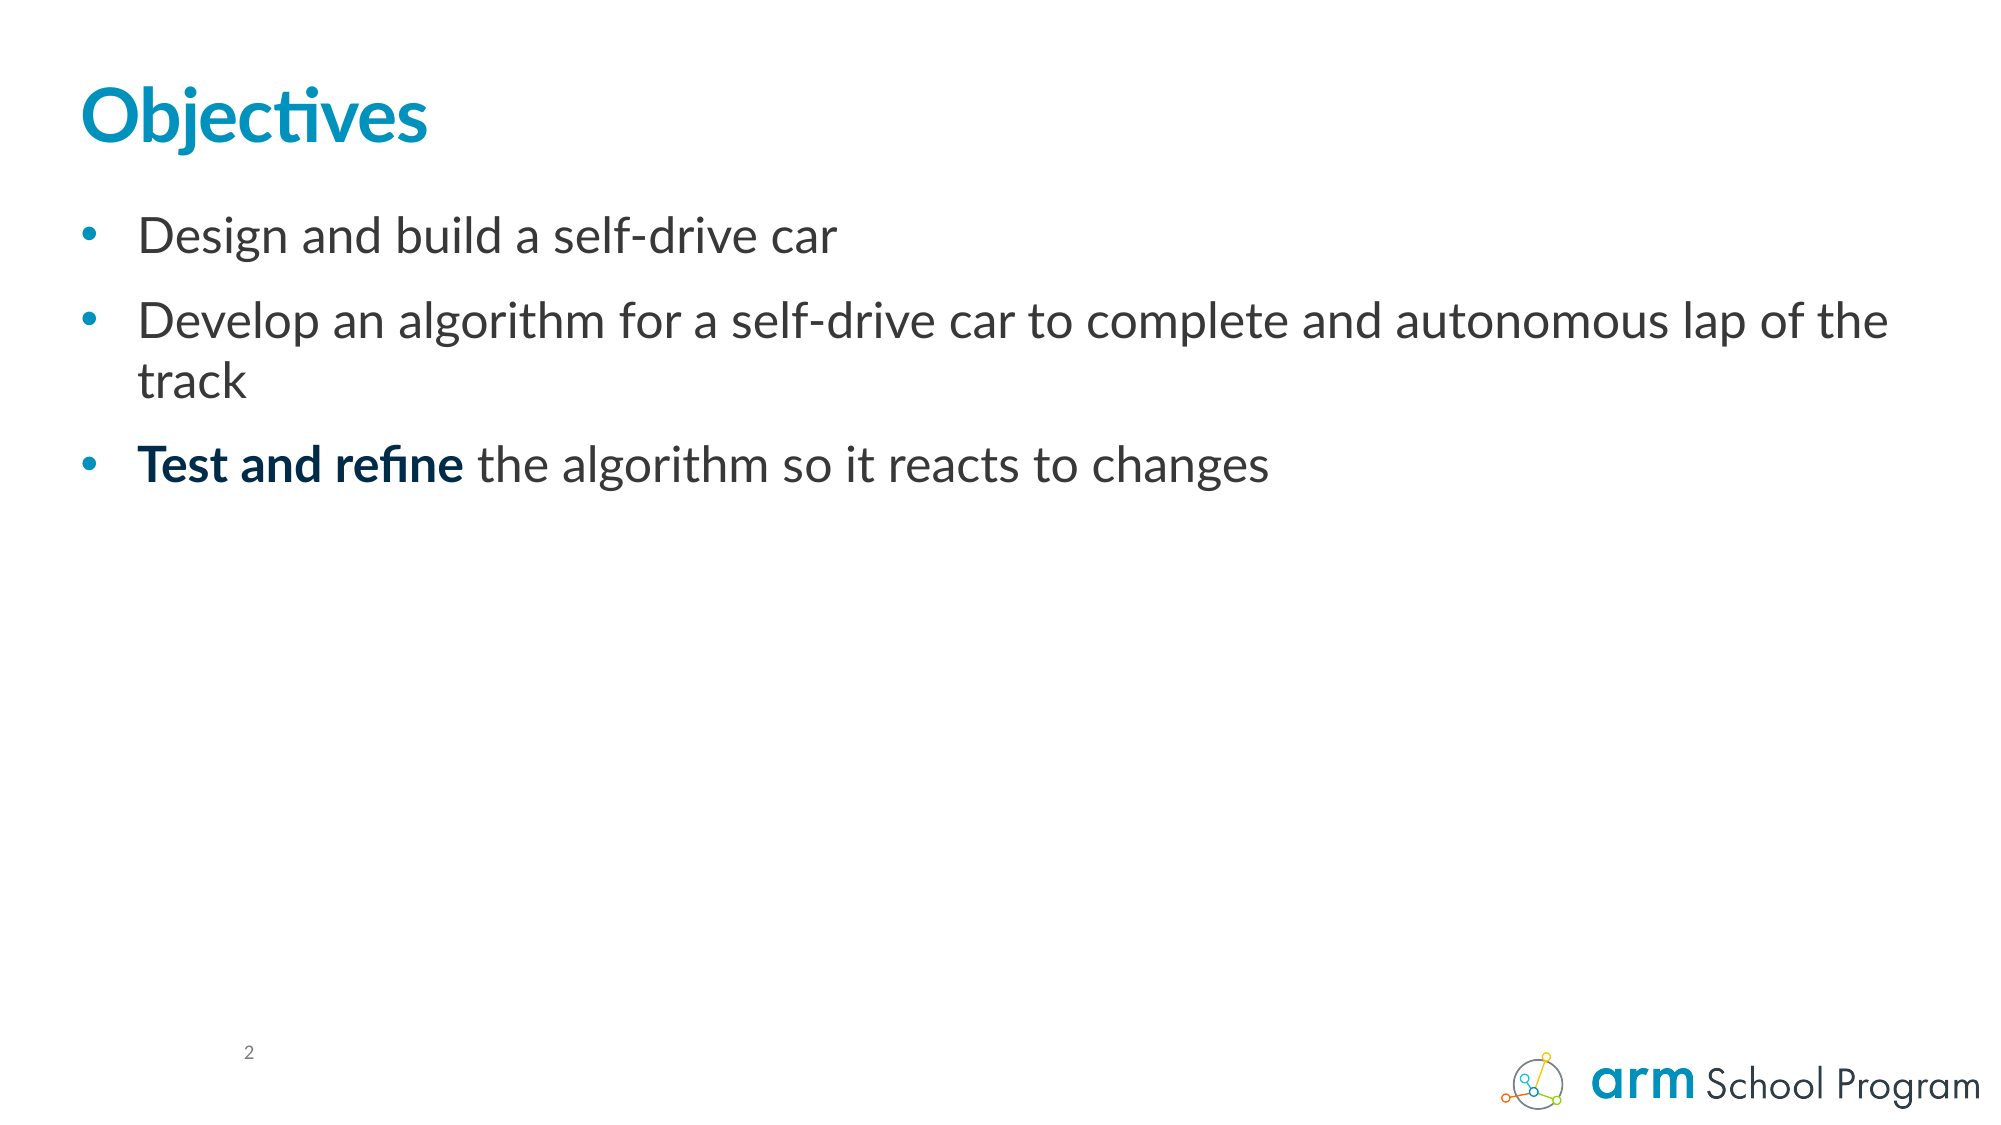

# Objectives
Design and build a self-drive car
Develop an algorithm for a self-drive car to complete and autonomous lap of the track
Test and refine the algorithm so it reacts to changes